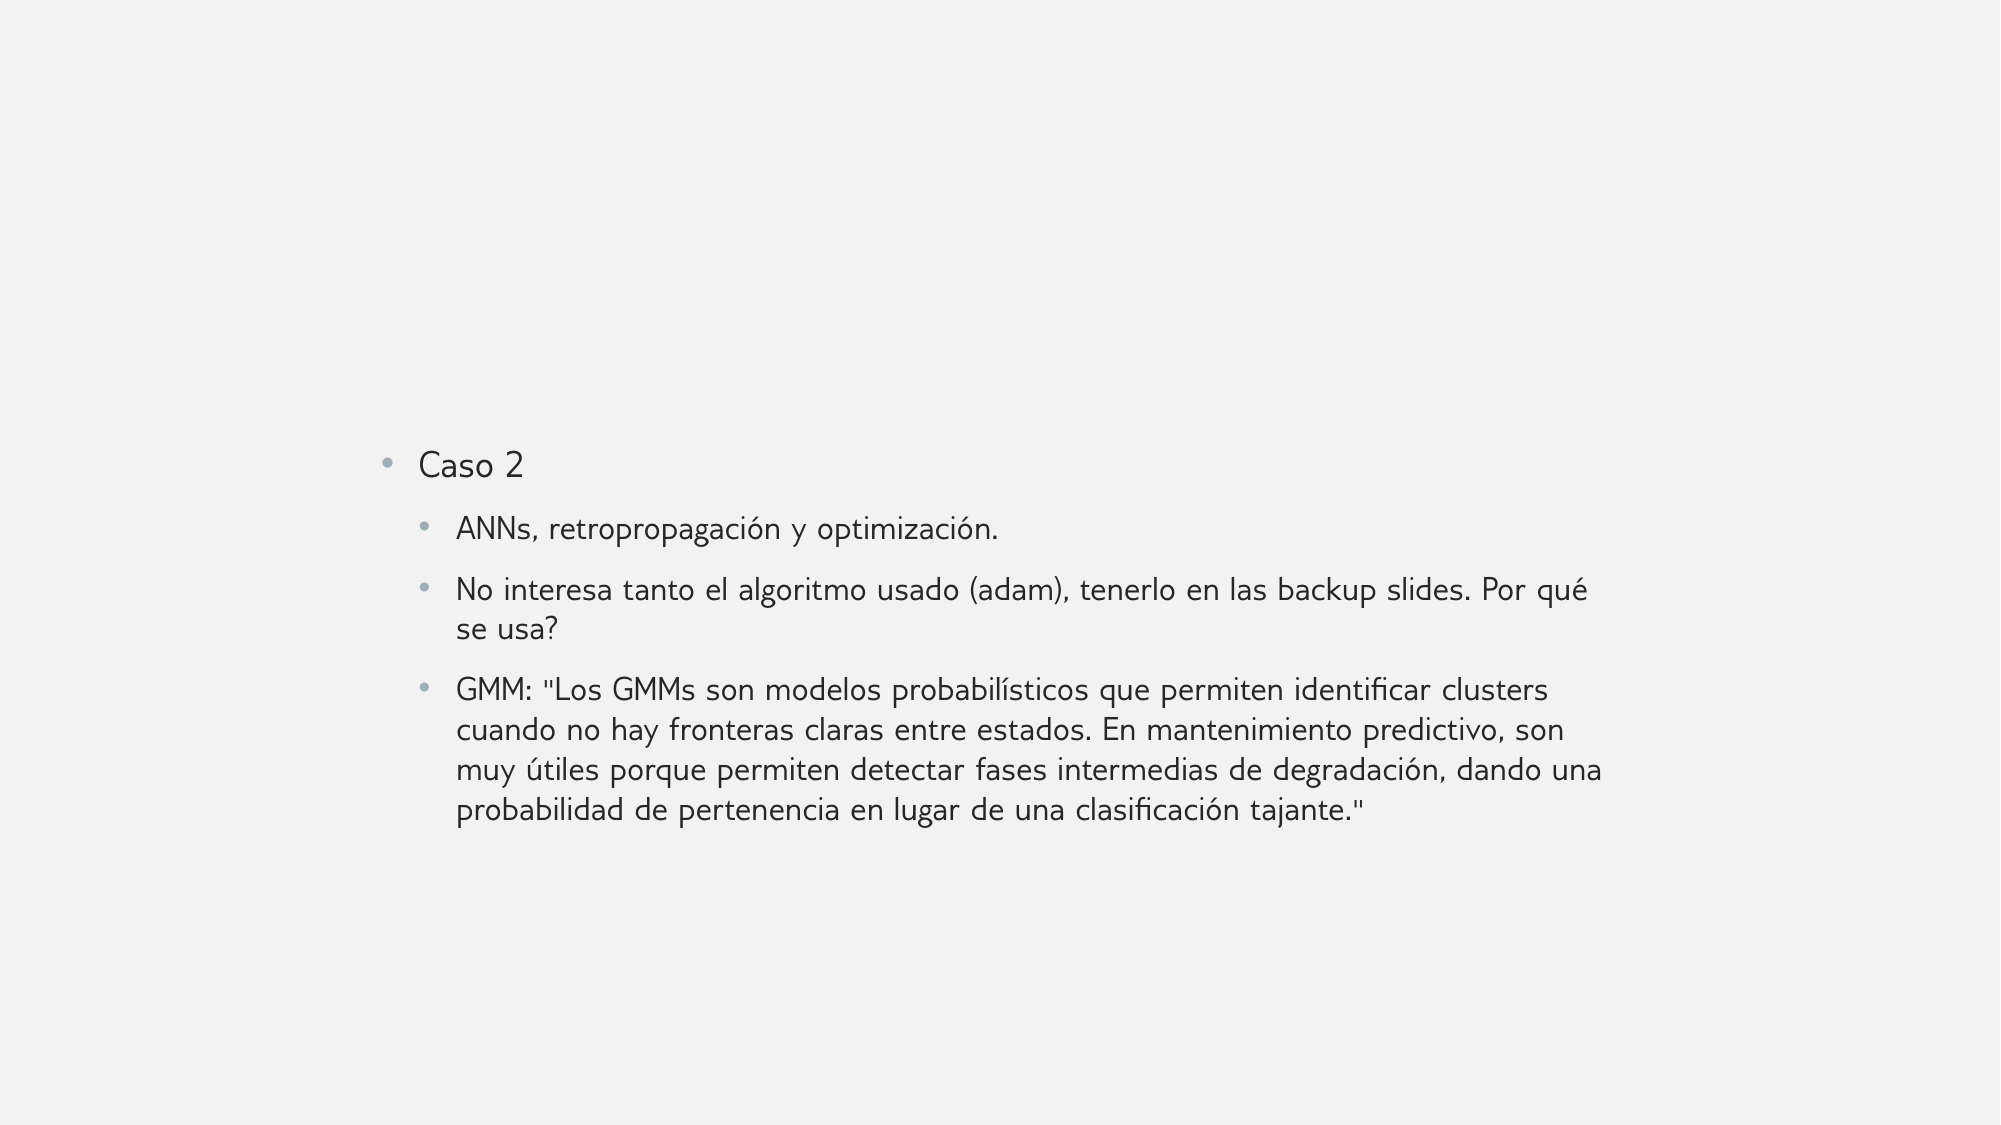

#
Caso 2
ANNs, retropropagación y optimización.
No interesa tanto el algoritmo usado (adam), tenerlo en las backup slides. Por qué se usa?
GMM: "Los GMMs son modelos probabilísticos que permiten identificar clusters cuando no hay fronteras claras entre estados. En mantenimiento predictivo, son muy útiles porque permiten detectar fases intermedias de degradación, dando una probabilidad de pertenencia en lugar de una clasificación tajante."